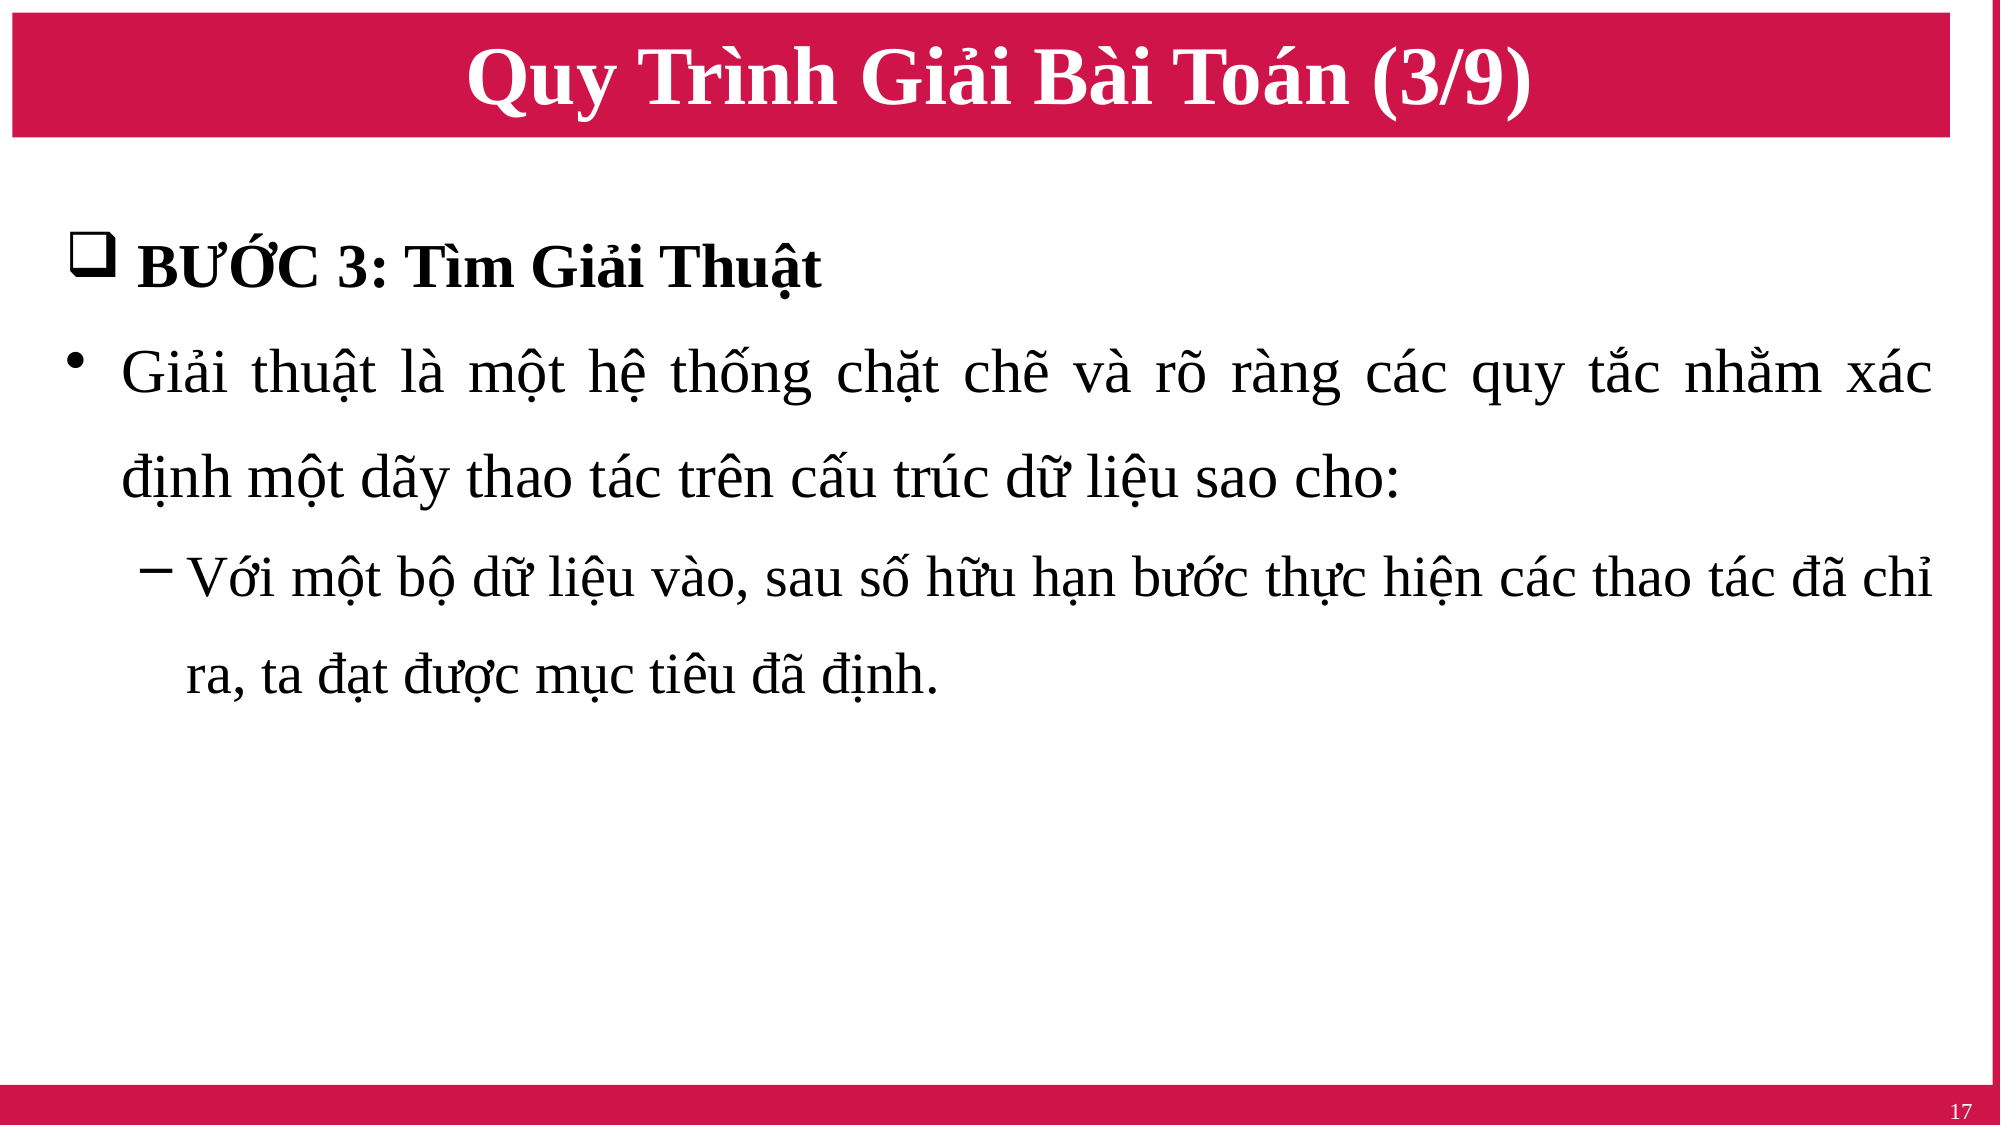

# Quy Trình Giải Bài Toán (3/9)
 BƯỚC 3: Tìm Giải Thuật
Giải thuật là một hệ thống chặt chẽ và rõ ràng các quy tắc nhằm xác định một dãy thao tác trên cấu trúc dữ liệu sao cho:
Với một bộ dữ liệu vào, sau số hữu hạn bước thực hiện các thao tác đã chỉ ra, ta đạt được mục tiêu đã định.
17